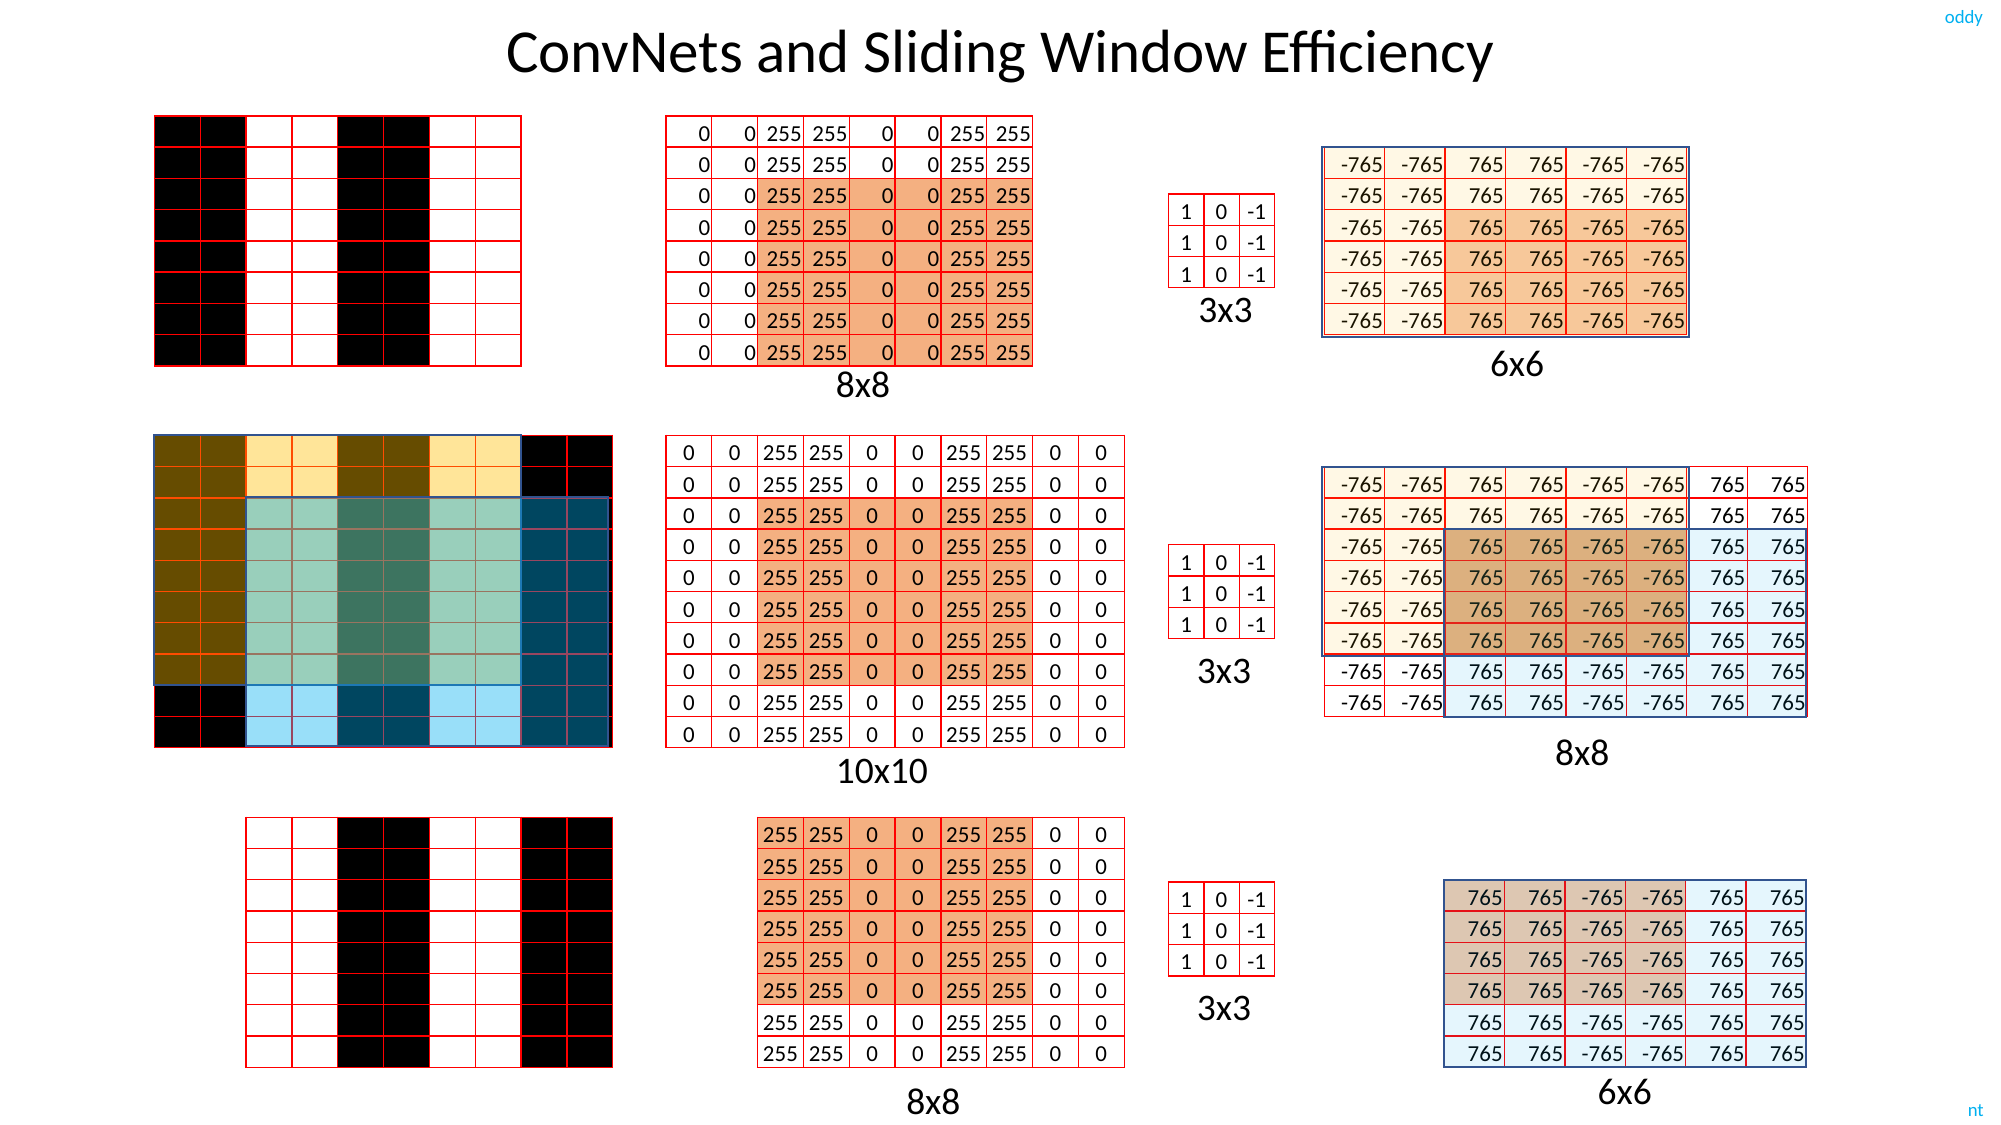

# ConvNets and Sliding Window Efficiency
|  |  |  |  |  |  |  |  |
| --- | --- | --- | --- | --- | --- | --- | --- |
|  |  |  |  |  |  |  |  |
|  |  |  |  |  |  |  |  |
|  |  |  |  |  |  |  |  |
|  |  |  |  |  |  |  |  |
|  |  |  |  |  |  |  |  |
|  |  |  |  |  |  |  |  |
|  |  |  |  |  |  |  |  |
| 0 | 0 | 255 | 255 | 0 | 0 | 255 | 255 |
| --- | --- | --- | --- | --- | --- | --- | --- |
| 0 | 0 | 255 | 255 | 0 | 0 | 255 | 255 |
| 0 | 0 | 255 | 255 | 0 | 0 | 255 | 255 |
| 0 | 0 | 255 | 255 | 0 | 0 | 255 | 255 |
| 0 | 0 | 255 | 255 | 0 | 0 | 255 | 255 |
| 0 | 0 | 255 | 255 | 0 | 0 | 255 | 255 |
| 0 | 0 | 255 | 255 | 0 | 0 | 255 | 255 |
| 0 | 0 | 255 | 255 | 0 | 0 | 255 | 255 |

| -765 | -765 | 765 | 765 | -765 | -765 |
| --- | --- | --- | --- | --- | --- |
| -765 | -765 | 765 | 765 | -765 | -765 |
| -765 | -765 | 765 | 765 | -765 | -765 |
| -765 | -765 | 765 | 765 | -765 | -765 |
| -765 | -765 | 765 | 765 | -765 | -765 |
| -765 | -765 | 765 | 765 | -765 | -765 |
| 1 | 0 | -1 |
| --- | --- | --- |
| 1 | 0 | -1 |
| 1 | 0 | -1 |
3x3
6x6
8x8
|  |  |  |  |  |  |  |  |  |  |
| --- | --- | --- | --- | --- | --- | --- | --- | --- | --- |
|  |  |  |  |  |  |  |  |  |  |
|  |  |  |  |  |  |  |  |  |  |
|  |  |  |  |  |  |  |  |  |  |
|  |  |  |  |  |  |  |  |  |  |
|  |  |  |  |  |  |  |  |  |  |
|  |  |  |  |  |  |  |  |  |  |
|  |  |  |  |  |  |  |  |  |  |
|  |  |  |  |  |  |  |  |  |  |
|  |  |  |  |  |  |  |  |  |  |

| 0 | 0 | 255 | 255 | 0 | 0 | 255 | 255 | 0 | 0 |
| --- | --- | --- | --- | --- | --- | --- | --- | --- | --- |
| 0 | 0 | 255 | 255 | 0 | 0 | 255 | 255 | 0 | 0 |
| 0 | 0 | 255 | 255 | 0 | 0 | 255 | 255 | 0 | 0 |
| 0 | 0 | 255 | 255 | 0 | 0 | 255 | 255 | 0 | 0 |
| 0 | 0 | 255 | 255 | 0 | 0 | 255 | 255 | 0 | 0 |
| 0 | 0 | 255 | 255 | 0 | 0 | 255 | 255 | 0 | 0 |
| 0 | 0 | 255 | 255 | 0 | 0 | 255 | 255 | 0 | 0 |
| 0 | 0 | 255 | 255 | 0 | 0 | 255 | 255 | 0 | 0 |
| 0 | 0 | 255 | 255 | 0 | 0 | 255 | 255 | 0 | 0 |
| 0 | 0 | 255 | 255 | 0 | 0 | 255 | 255 | 0 | 0 |

| -765 | -765 | 765 | 765 | -765 | -765 | 765 | 765 |
| --- | --- | --- | --- | --- | --- | --- | --- |
| -765 | -765 | 765 | 765 | -765 | -765 | 765 | 765 |
| -765 | -765 | 765 | 765 | -765 | -765 | 765 | 765 |
| -765 | -765 | 765 | 765 | -765 | -765 | 765 | 765 |
| -765 | -765 | 765 | 765 | -765 | -765 | 765 | 765 |
| -765 | -765 | 765 | 765 | -765 | -765 | 765 | 765 |
| -765 | -765 | 765 | 765 | -765 | -765 | 765 | 765 |
| -765 | -765 | 765 | 765 | -765 | -765 | 765 | 765 |

| 1 | 0 | -1 |
| --- | --- | --- |
| 1 | 0 | -1 |
| 1 | 0 | -1 |
3x3
8x8
10x10
|  |  |  |  |  |  |  |  |
| --- | --- | --- | --- | --- | --- | --- | --- |
|  |  |  |  |  |  |  |  |
|  |  |  |  |  |  |  |  |
|  |  |  |  |  |  |  |  |
|  |  |  |  |  |  |  |  |
|  |  |  |  |  |  |  |  |
|  |  |  |  |  |  |  |  |
|  |  |  |  |  |  |  |  |
| 255 | 255 | 0 | 0 | 255 | 255 | 0 | 0 |
| --- | --- | --- | --- | --- | --- | --- | --- |
| 255 | 255 | 0 | 0 | 255 | 255 | 0 | 0 |
| 255 | 255 | 0 | 0 | 255 | 255 | 0 | 0 |
| 255 | 255 | 0 | 0 | 255 | 255 | 0 | 0 |
| 255 | 255 | 0 | 0 | 255 | 255 | 0 | 0 |
| 255 | 255 | 0 | 0 | 255 | 255 | 0 | 0 |
| 255 | 255 | 0 | 0 | 255 | 255 | 0 | 0 |
| 255 | 255 | 0 | 0 | 255 | 255 | 0 | 0 |

| 765 | 765 | -765 | -765 | 765 | 765 |
| --- | --- | --- | --- | --- | --- |
| 765 | 765 | -765 | -765 | 765 | 765 |
| 765 | 765 | -765 | -765 | 765 | 765 |
| 765 | 765 | -765 | -765 | 765 | 765 |
| 765 | 765 | -765 | -765 | 765 | 765 |
| 765 | 765 | -765 | -765 | 765 | 765 |
| 1 | 0 | -1 |
| --- | --- | --- |
| 1 | 0 | -1 |
| 1 | 0 | -1 |
3x3
6x6
8x8